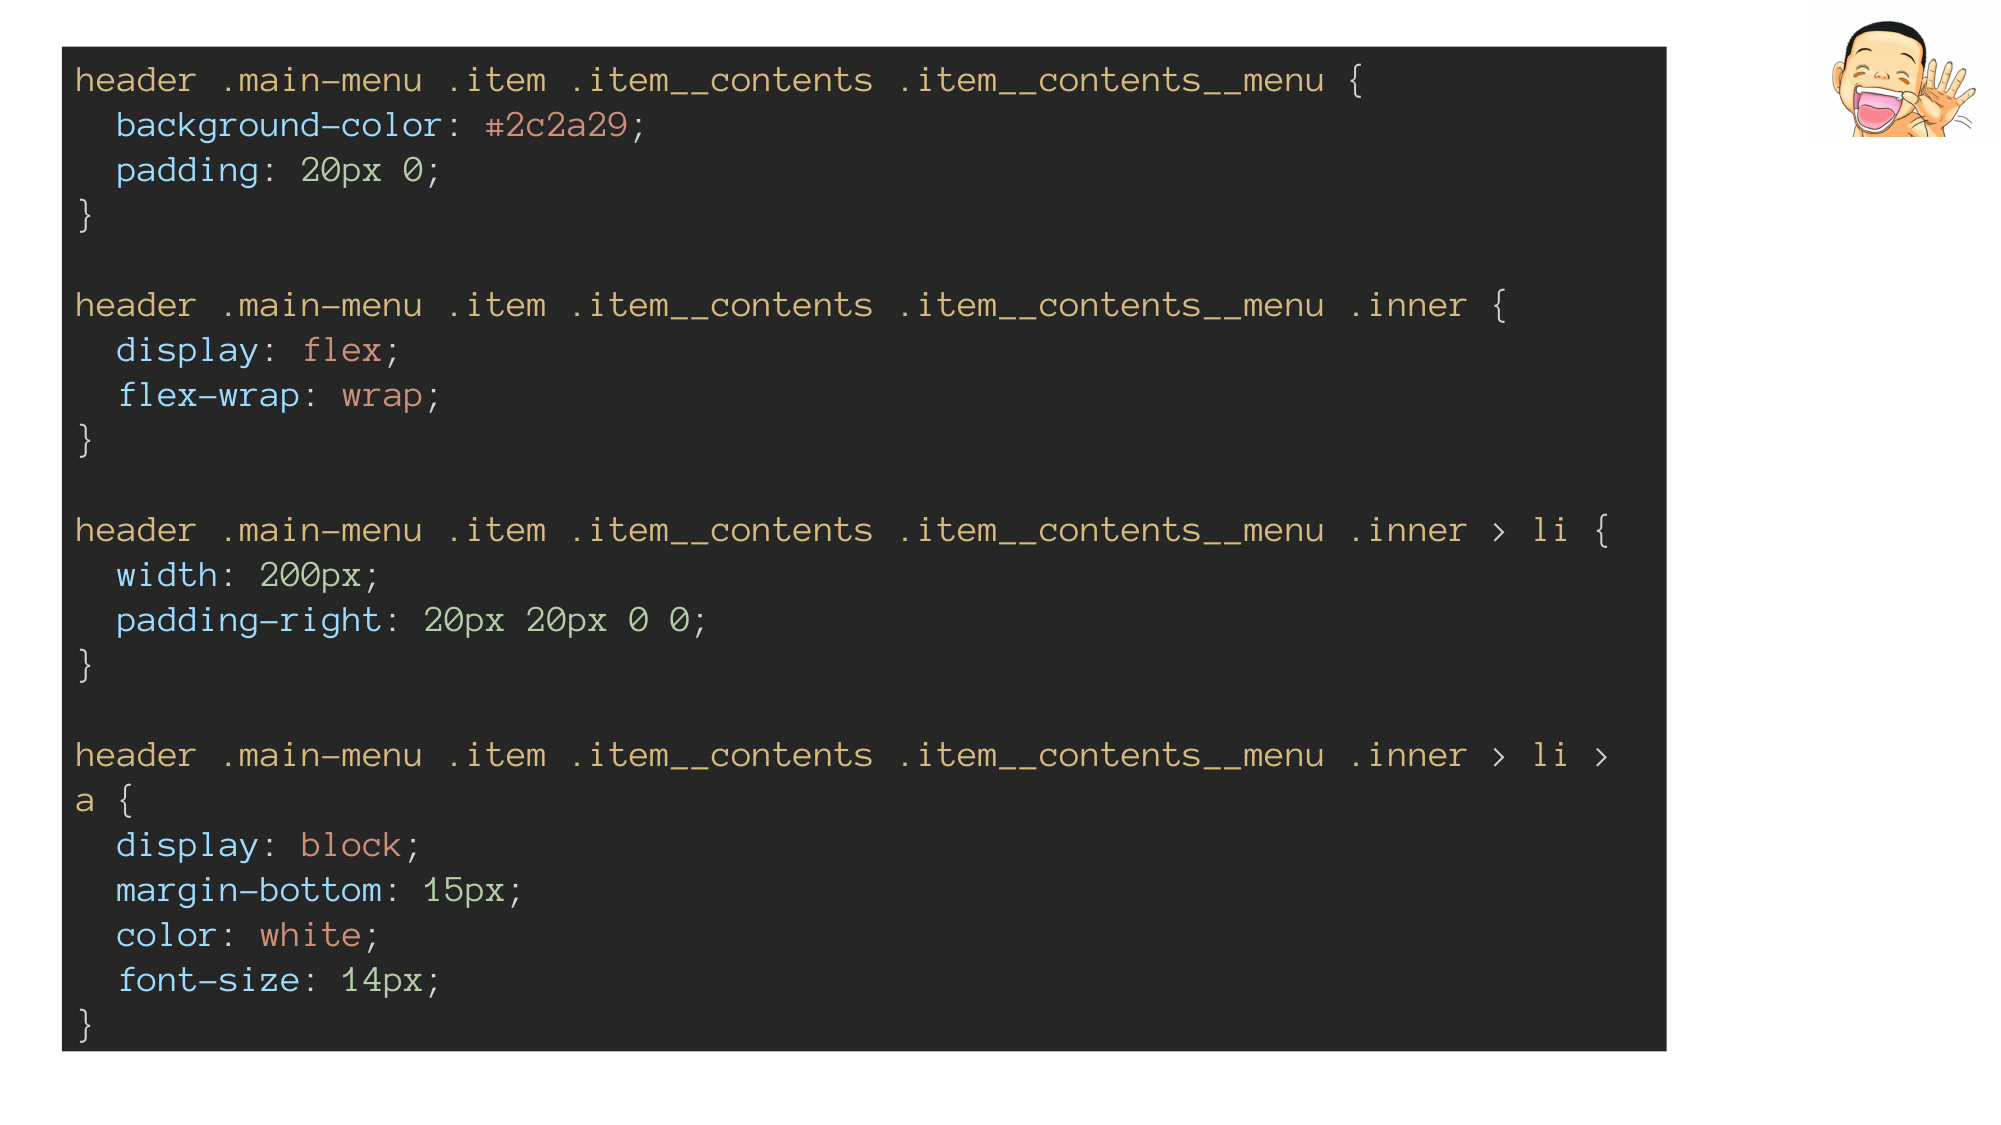

header .main-menu .item .item__contents .item__contents__menu {
  background-color: #2c2a29;
  padding: 20px 0;
}
header .main-menu .item .item__contents .item__contents__menu .inner {
  display: flex;
  flex-wrap: wrap;
}
header .main-menu .item .item__contents .item__contents__menu .inner > li {
  width: 200px;
  padding-right: 20px 20px 0 0;
}
header .main-menu .item .item__contents .item__contents__menu .inner > li > a {
  display: block;
  margin-bottom: 15px;
  color: white;
  font-size: 14px;
}